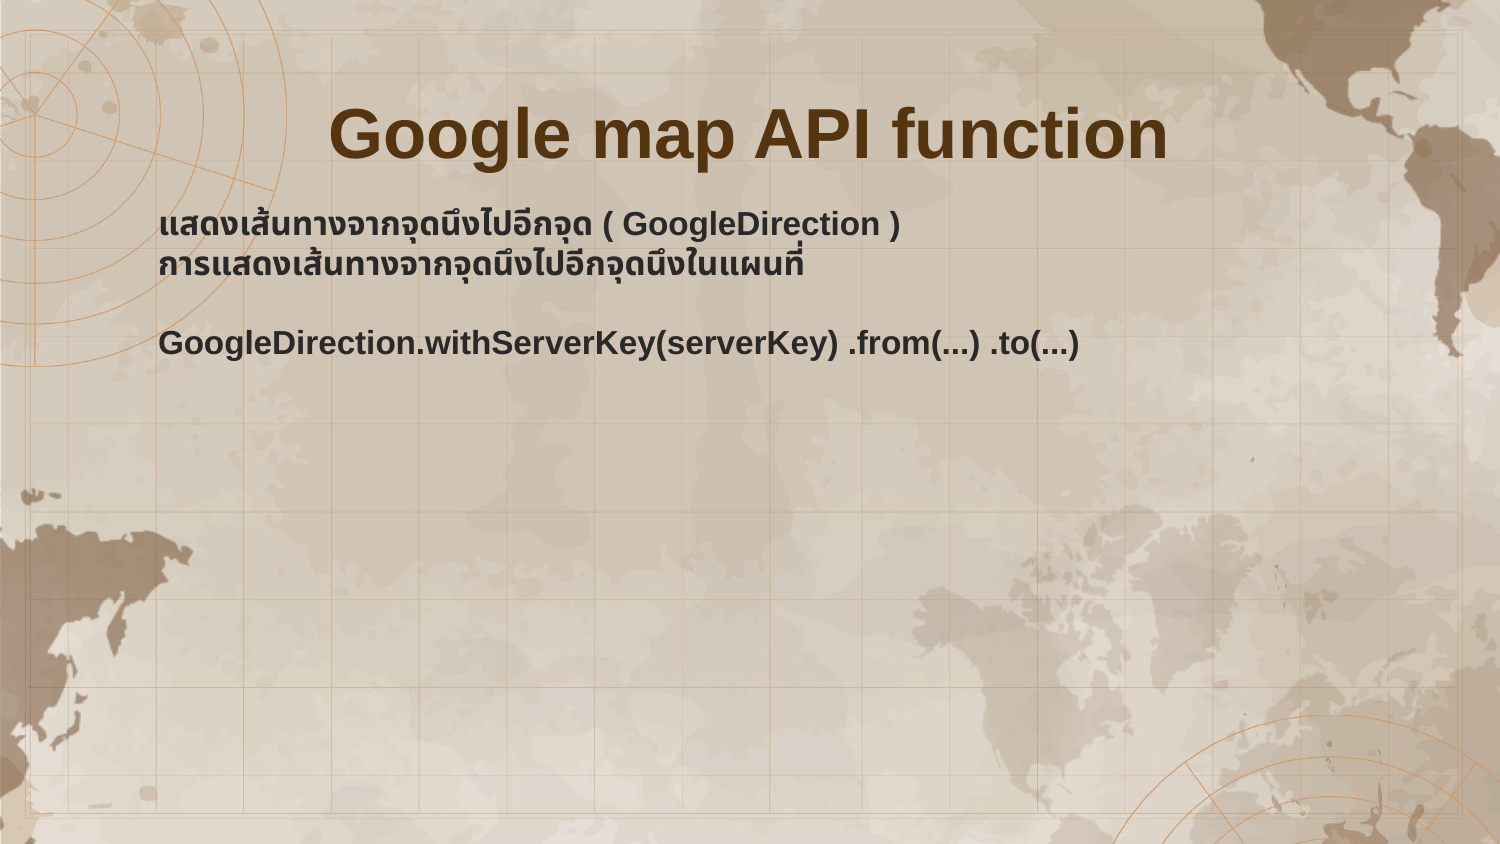

# Google map API function
แสดงเส้นทางจากจุดนึงไปอีกจุด ( GoogleDirection )
การแสดงเส้นทางจากจุดนึงไปอีกจุดนึงในแผนที่

GoogleDirection.withServerKey(serverKey) .from(...) .to(...)